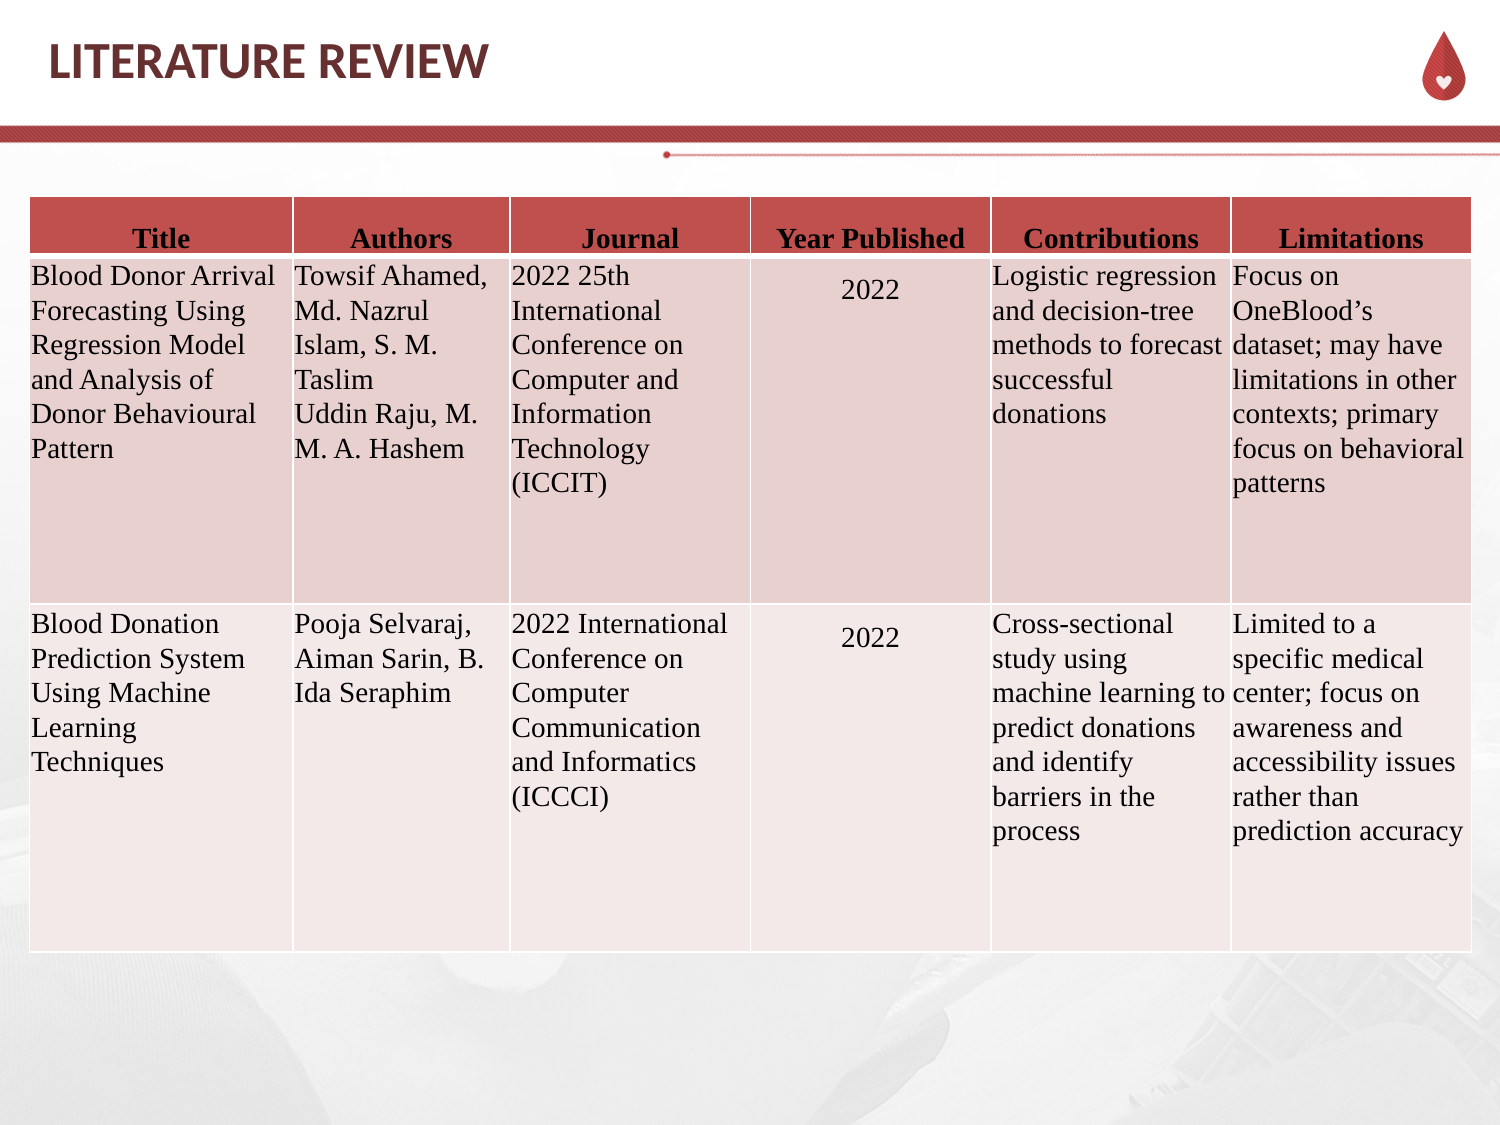

LITERATURE REVIEW
| Title | Authors | Journal | Year Published | Contributions | Limitations |
| --- | --- | --- | --- | --- | --- |
| Blood Donor Arrival Forecasting Using Regression Model and Analysis of Donor Behavioural Pattern | Towsif Ahamed, Md. Nazrul Islam, S. M. Taslim Uddin Raju, M. M. A. Hashem | 2022 25th International Conference on Computer and Information Technology (ICCIT) | 2022 | Logistic regression and decision-tree methods to forecast successful donations | Focus on OneBlood’s dataset; may have limitations in other contexts; primary focus on behavioral patterns |
| Blood Donation Prediction System Using Machine Learning Techniques | Pooja Selvaraj, Aiman Sarin, B. Ida Seraphim | 2022 International Conference on Computer Communication and Informatics (ICCCI) | 2022 | Cross-sectional study using machine learning to predict donations and identify barriers in the process | Limited to a specific medical center; focus on awareness and accessibility issues rather than prediction accuracy |